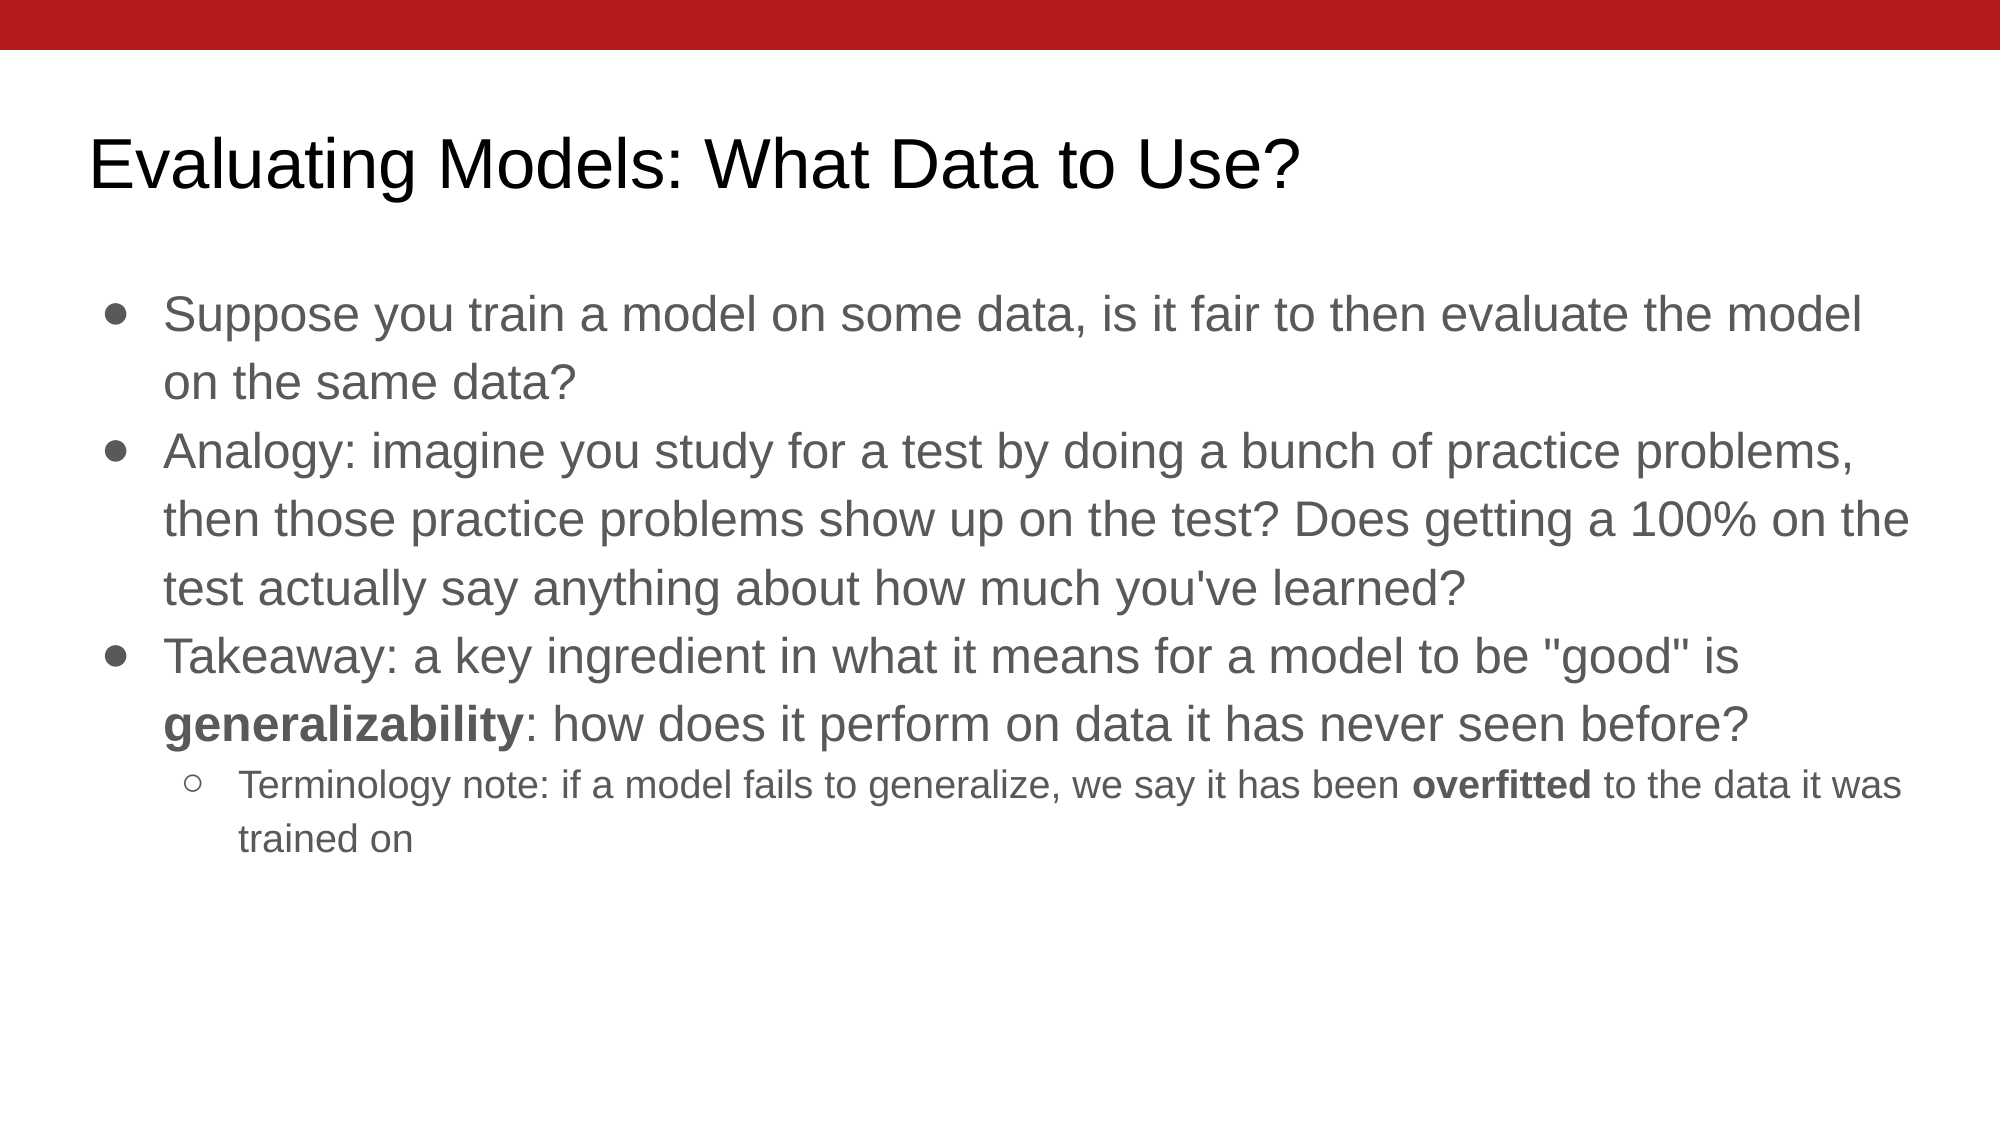

# Evaluating Models: What Data to Use?
Suppose you train a model on some data, is it fair to then evaluate the model on the same data?
Analogy: imagine you study for a test by doing a bunch of practice problems, then those practice problems show up on the test? Does getting a 100% on the test actually say anything about how much you've learned?
Takeaway: a key ingredient in what it means for a model to be "good" is generalizability: how does it perform on data it has never seen before?
Terminology note: if a model fails to generalize, we say it has been overfitted to the data it was trained on